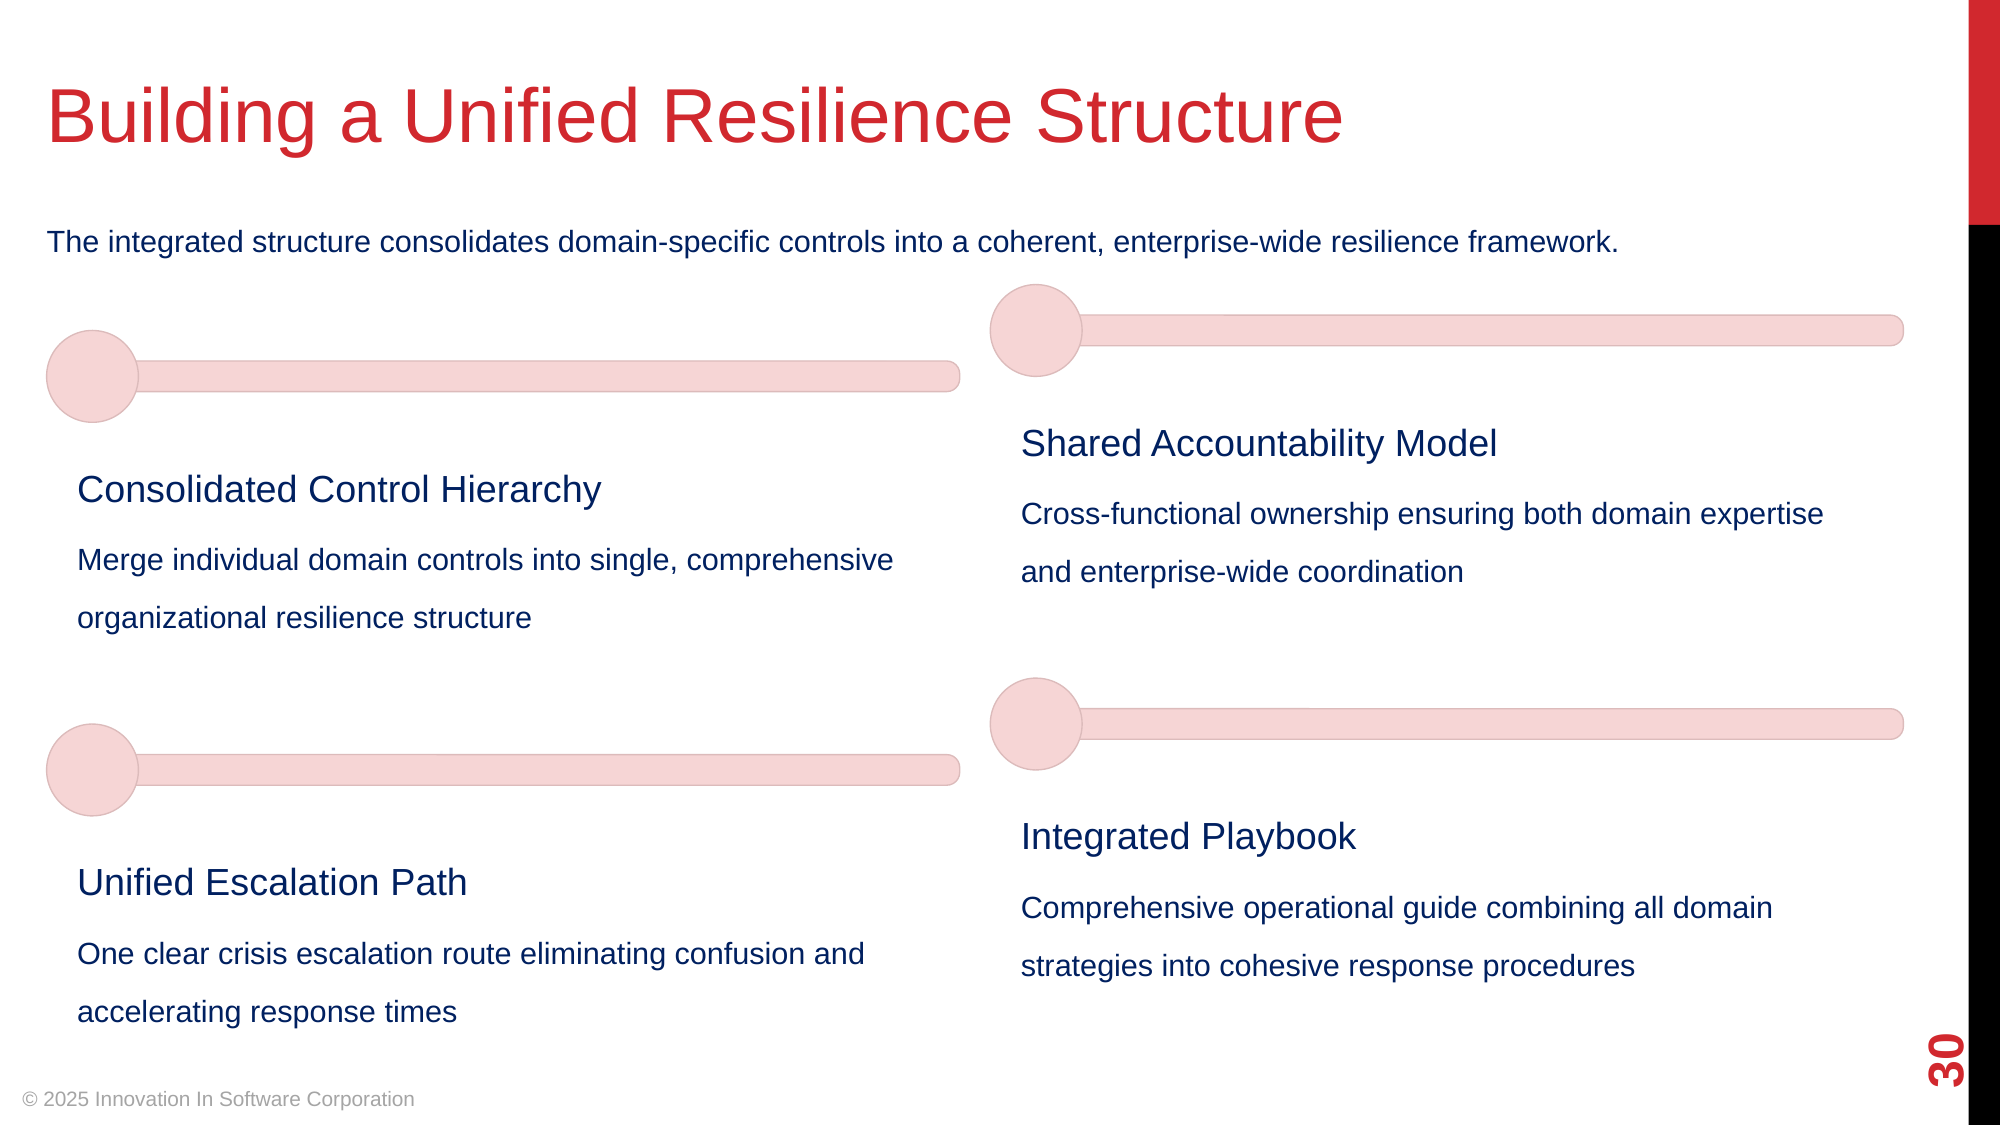

Building a Unified Resilience Structure
The integrated structure consolidates domain-specific controls into a coherent, enterprise-wide resilience framework.

Shared Accountability Model
Consolidated Control Hierarchy
Cross-functional ownership ensuring both domain expertise and enterprise-wide coordination
Merge individual domain controls into single, comprehensive organizational resilience structure

Integrated Playbook
Unified Escalation Path
Comprehensive operational guide combining all domain strategies into cohesive response procedures
One clear crisis escalation route eliminating confusion and accelerating response times
30
© 2025 Innovation In Software Corporation